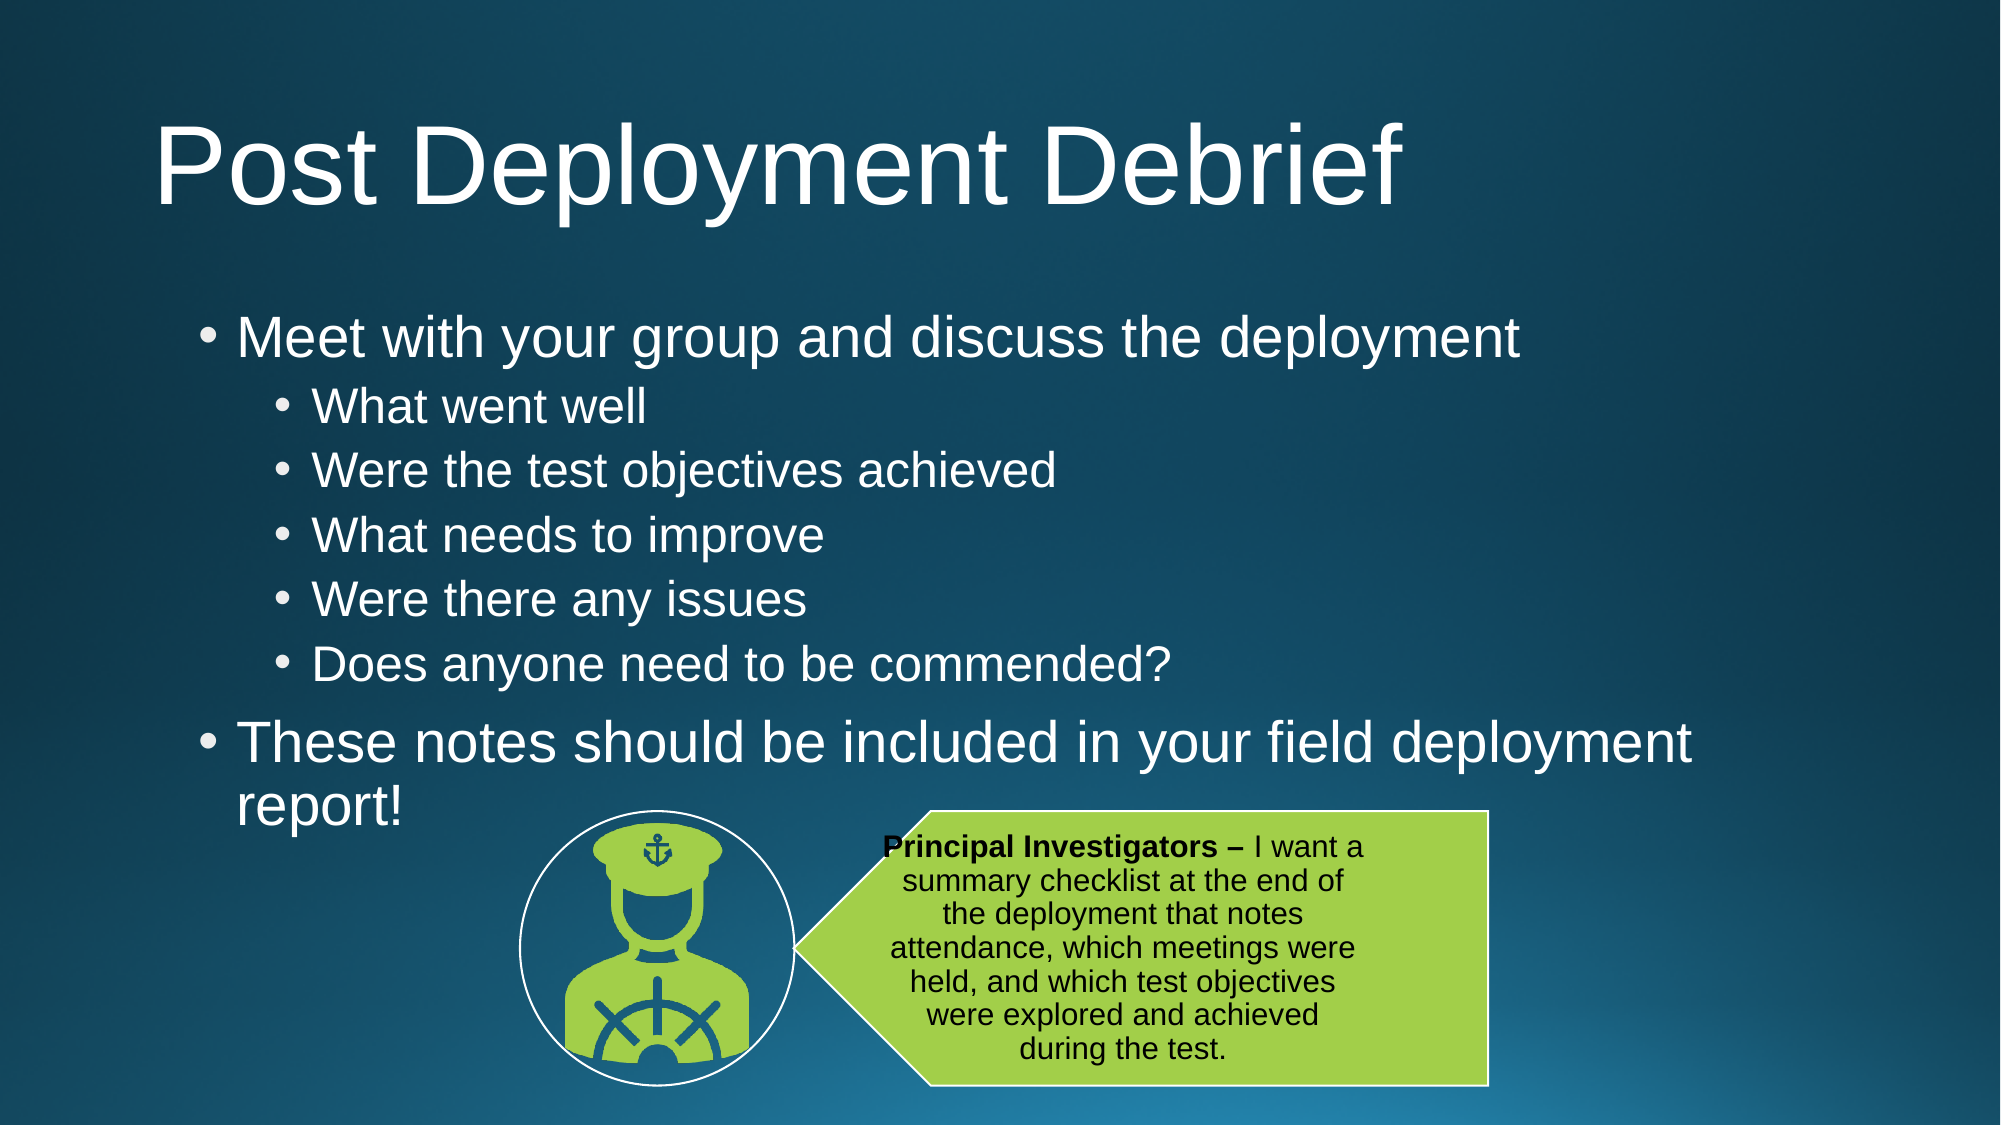

# Post Deployment Debrief
Meet with your group and discuss the deployment
What went well
Were the test objectives achieved
What needs to improve
Were there any issues
Does anyone need to be commended?
These notes should be included in your field deployment report!
Principal Investigators – I want a summary checklist at the end of the deployment that notes attendance, which meetings were held, and which test objectives were explored and achieved during the test.